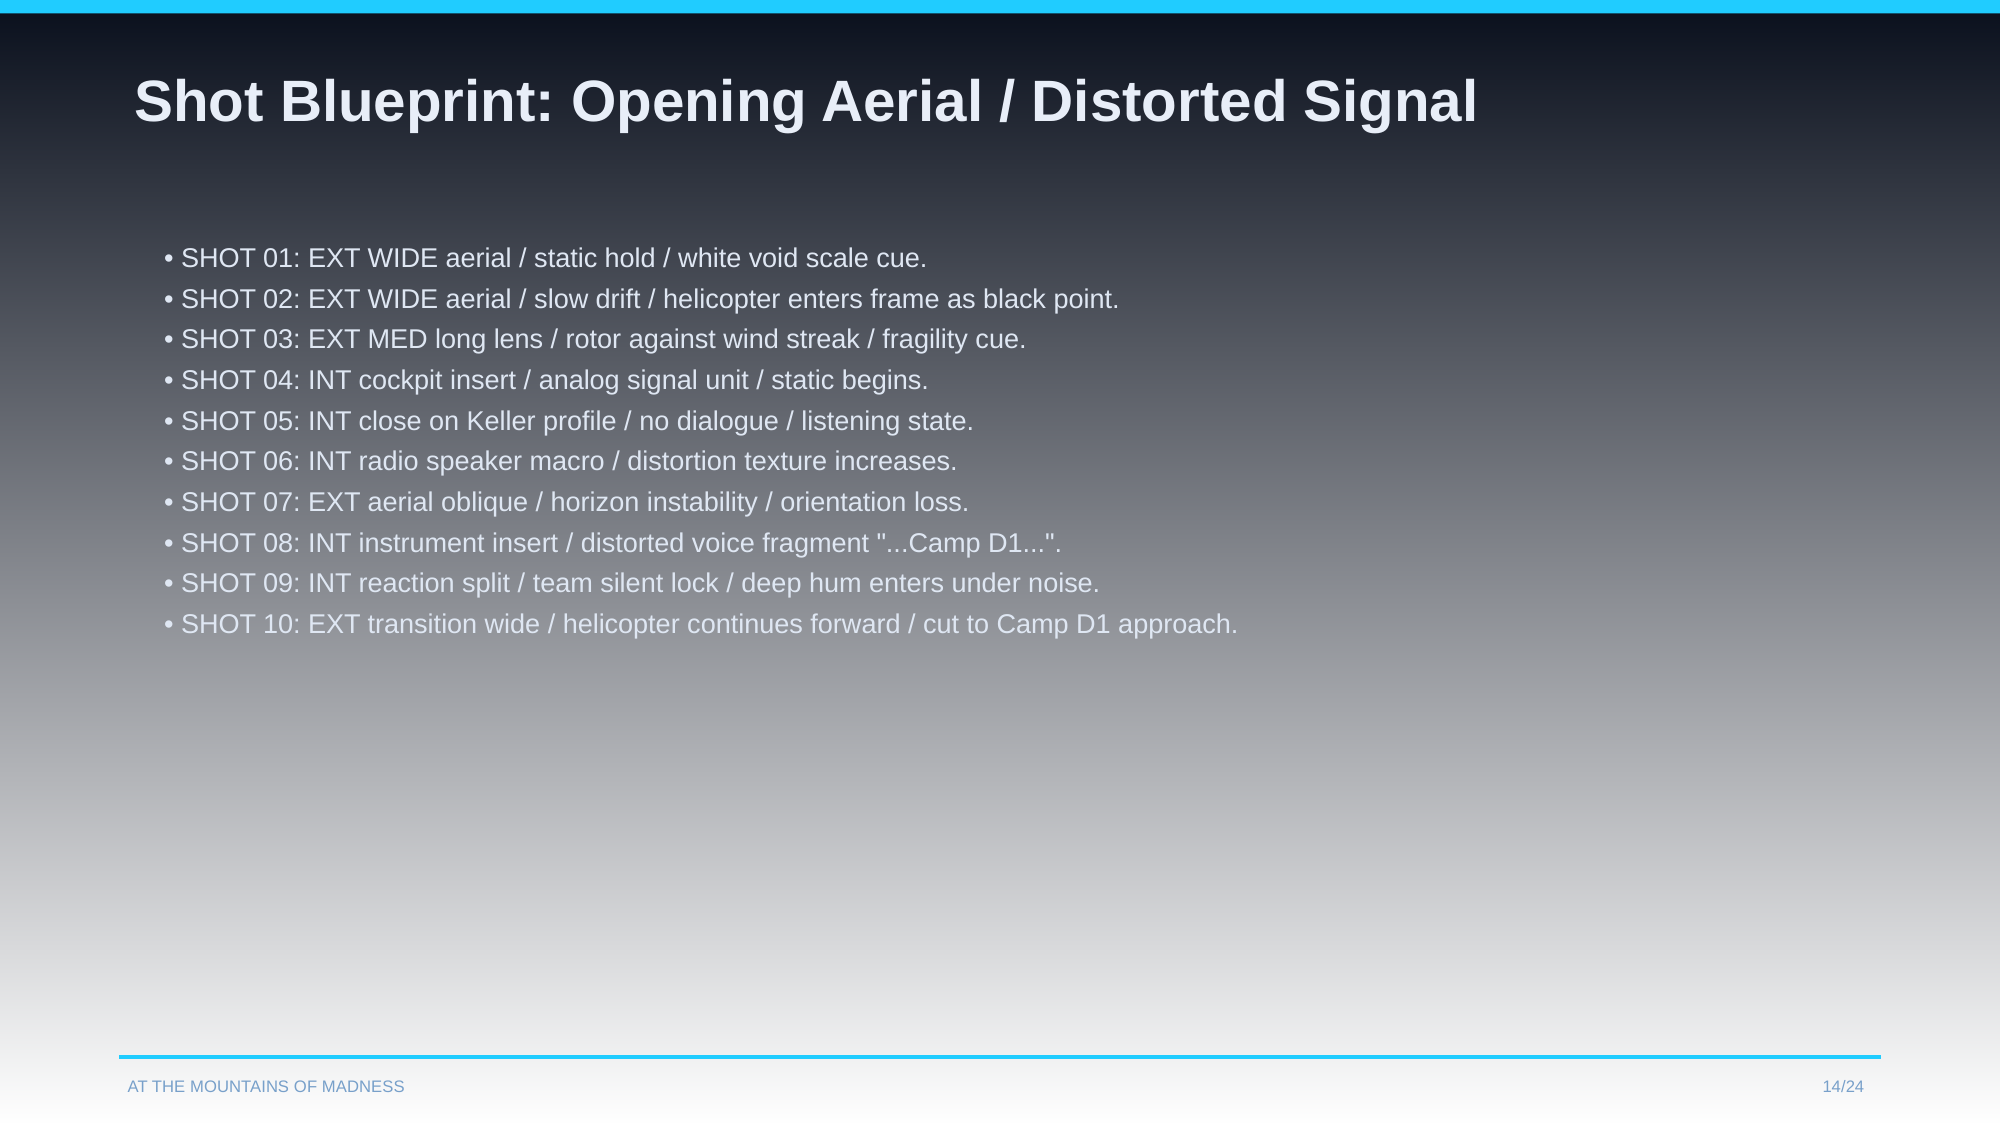

Shot Blueprint: Opening Aerial / Distorted Signal
• SHOT 01: EXT WIDE aerial / static hold / white void scale cue.
• SHOT 02: EXT WIDE aerial / slow drift / helicopter enters frame as black point.
• SHOT 03: EXT MED long lens / rotor against wind streak / fragility cue.
• SHOT 04: INT cockpit insert / analog signal unit / static begins.
• SHOT 05: INT close on Keller profile / no dialogue / listening state.
• SHOT 06: INT radio speaker macro / distortion texture increases.
• SHOT 07: EXT aerial oblique / horizon instability / orientation loss.
• SHOT 08: INT instrument insert / distorted voice fragment "...Camp D1...".
• SHOT 09: INT reaction split / team silent lock / deep hum enters under noise.
• SHOT 10: EXT transition wide / helicopter continues forward / cut to Camp D1 approach.

AT THE MOUNTAINS OF MADNESS
14/24